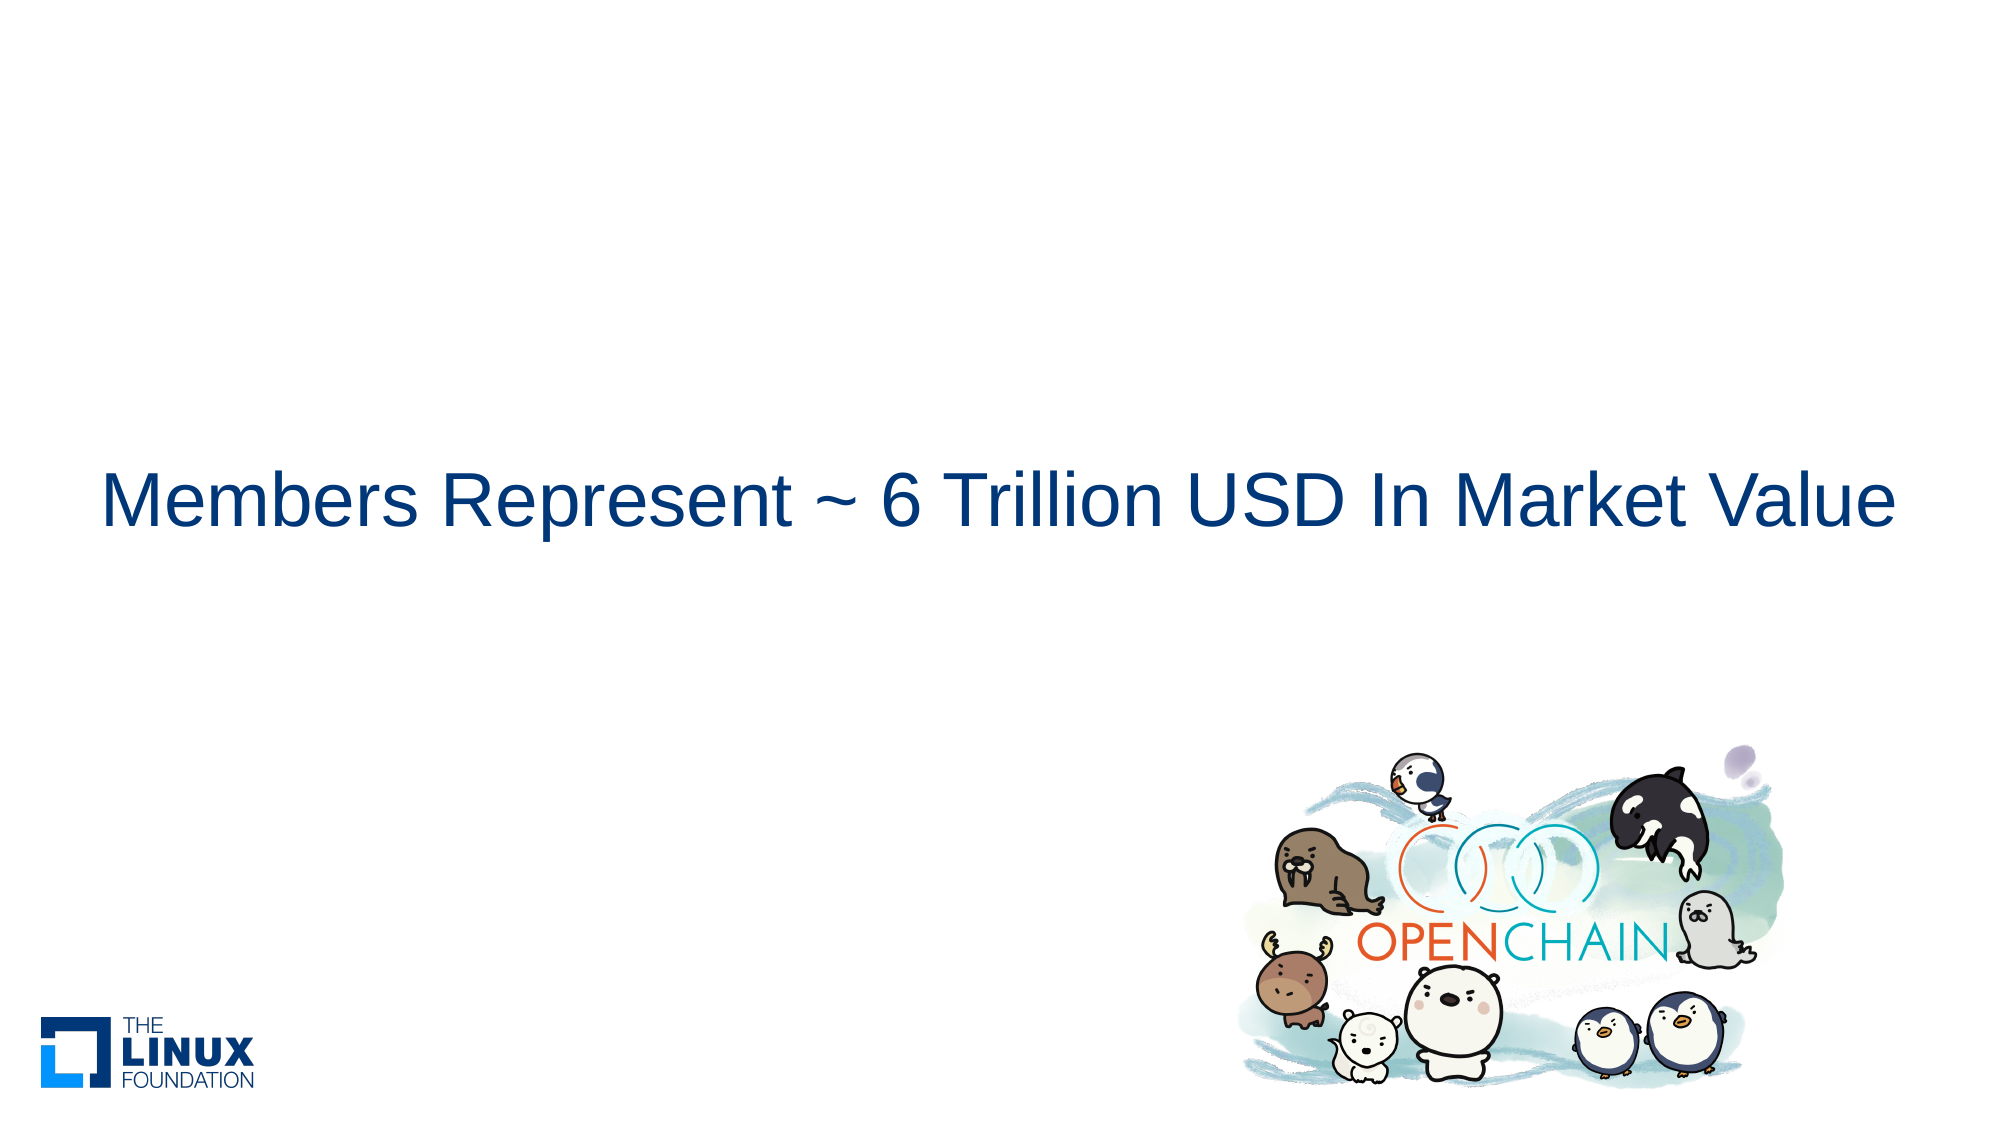

Members Represent ~ 6 Trillion USD In Market Value